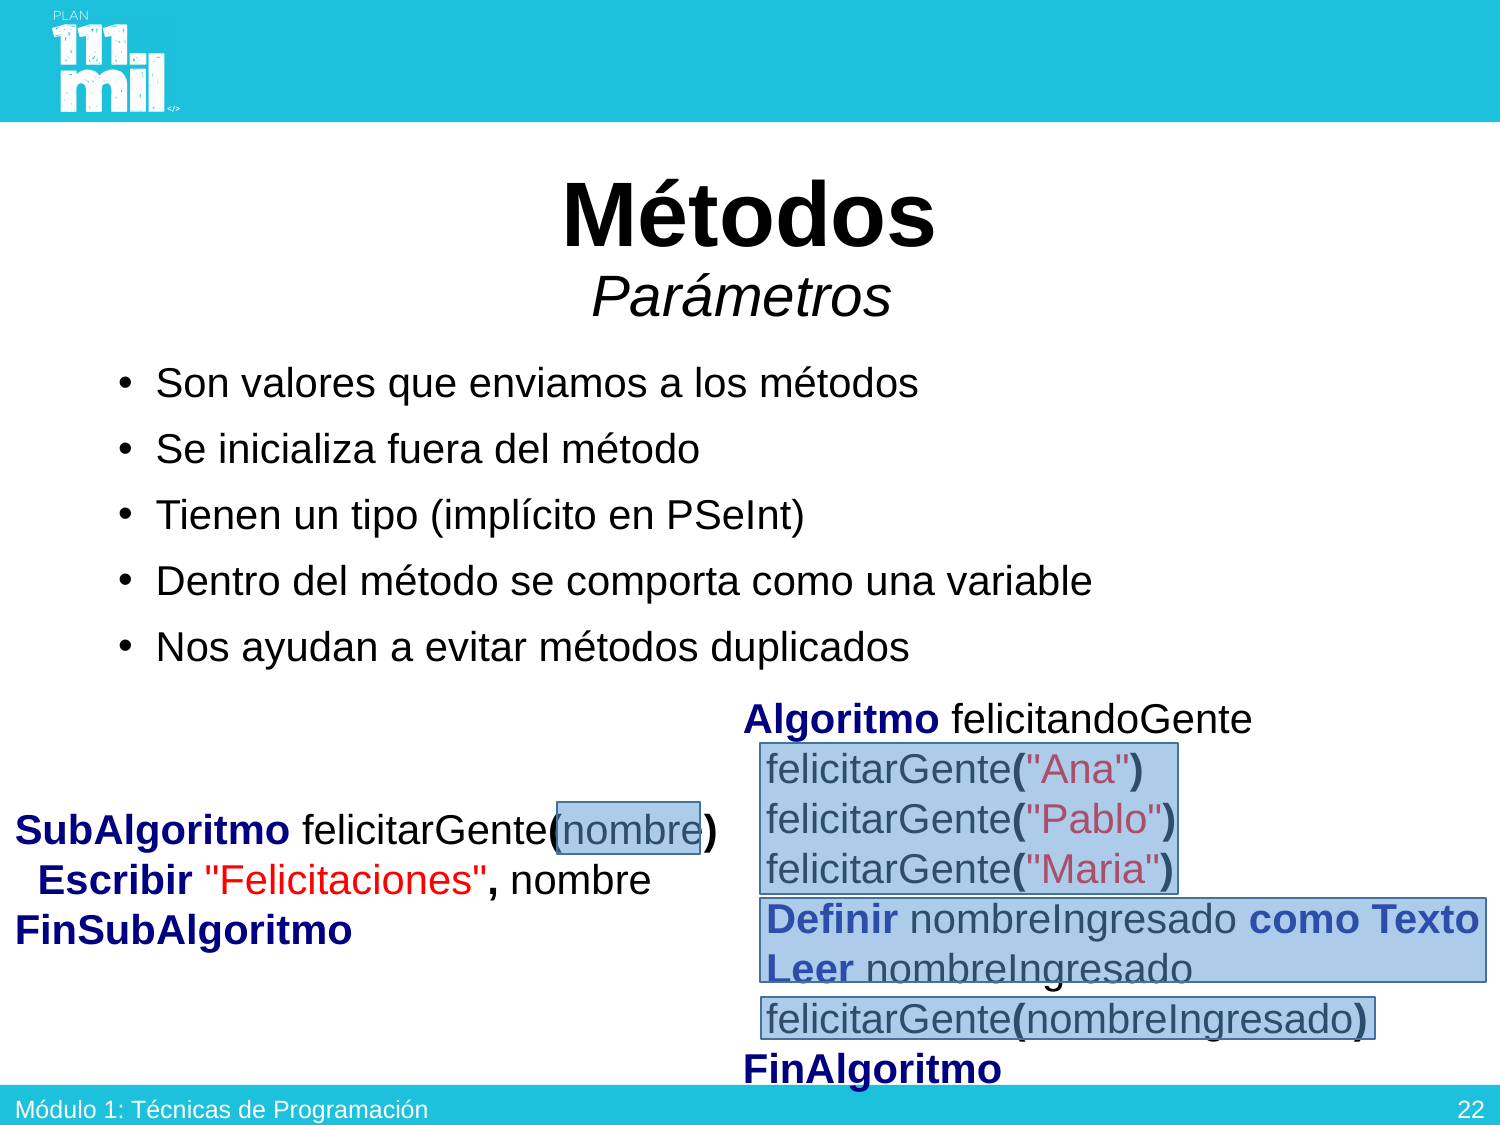

# Métodos Parámetros
Son valores que enviamos a los métodos
Se inicializa fuera del método
Tienen un tipo (implícito en PSeInt)
Dentro del método se comporta como una variable
Nos ayudan a evitar métodos duplicados
Algoritmo felicitandoGente
  felicitarGente("Ana")
  felicitarGente("Pablo")
  felicitarGente("Maria")
  Definir nombreIngresado como Texto
  Leer nombreIngresado
  felicitarGente(nombreIngresado)
FinAlgoritmo

SubAlgoritmo felicitarGente(nombre)
  Escribir "Felicitaciones", nombre
FinSubAlgoritmo

22
Módulo 1: Técnicas de Programación